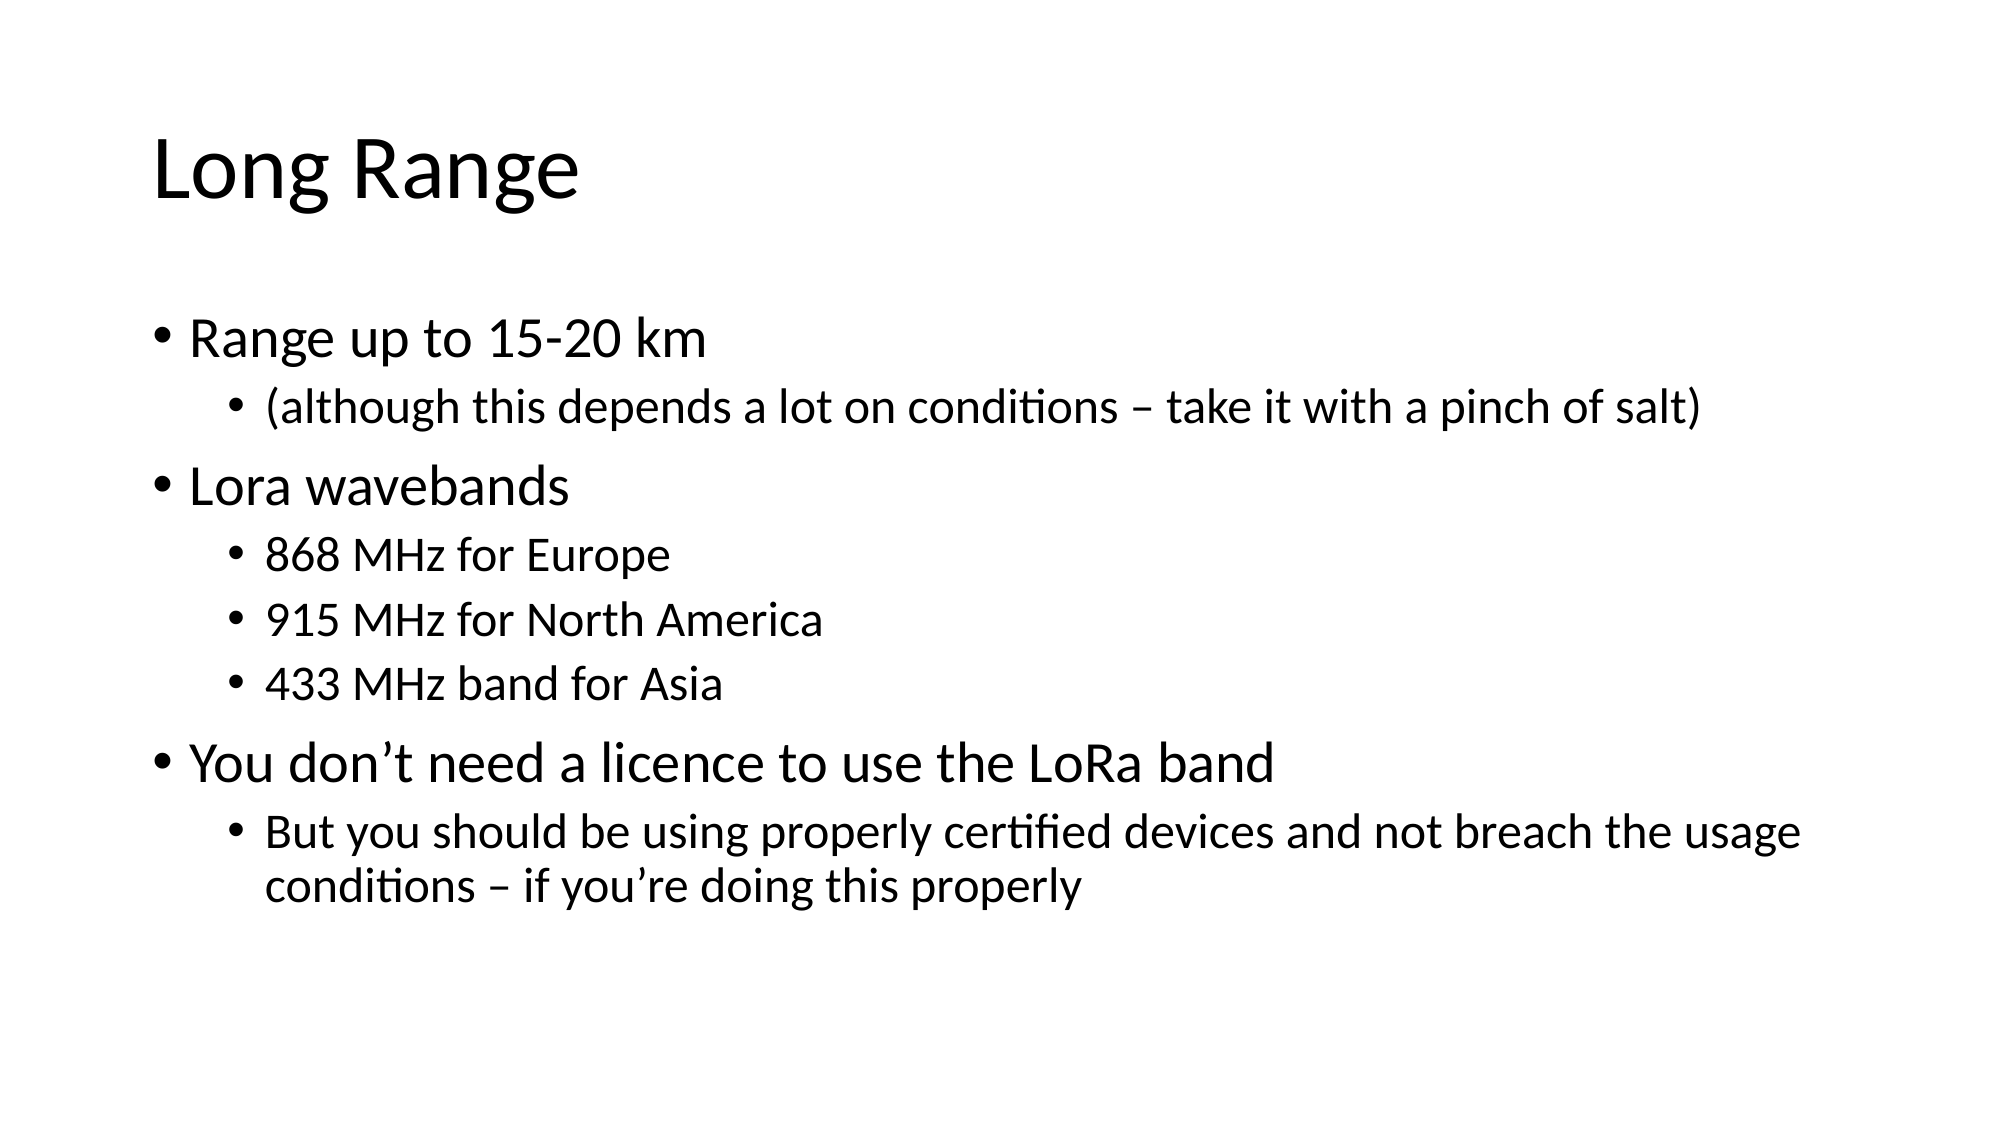

# Long Range
Range up to 15-20 km
(although this depends a lot on conditions – take it with a pinch of salt)
Lora wavebands
868 MHz for Europe
915 MHz for North America
433 MHz band for Asia
You don’t need a licence to use the LoRa band
But you should be using properly certified devices and not breach the usage conditions – if you’re doing this properly